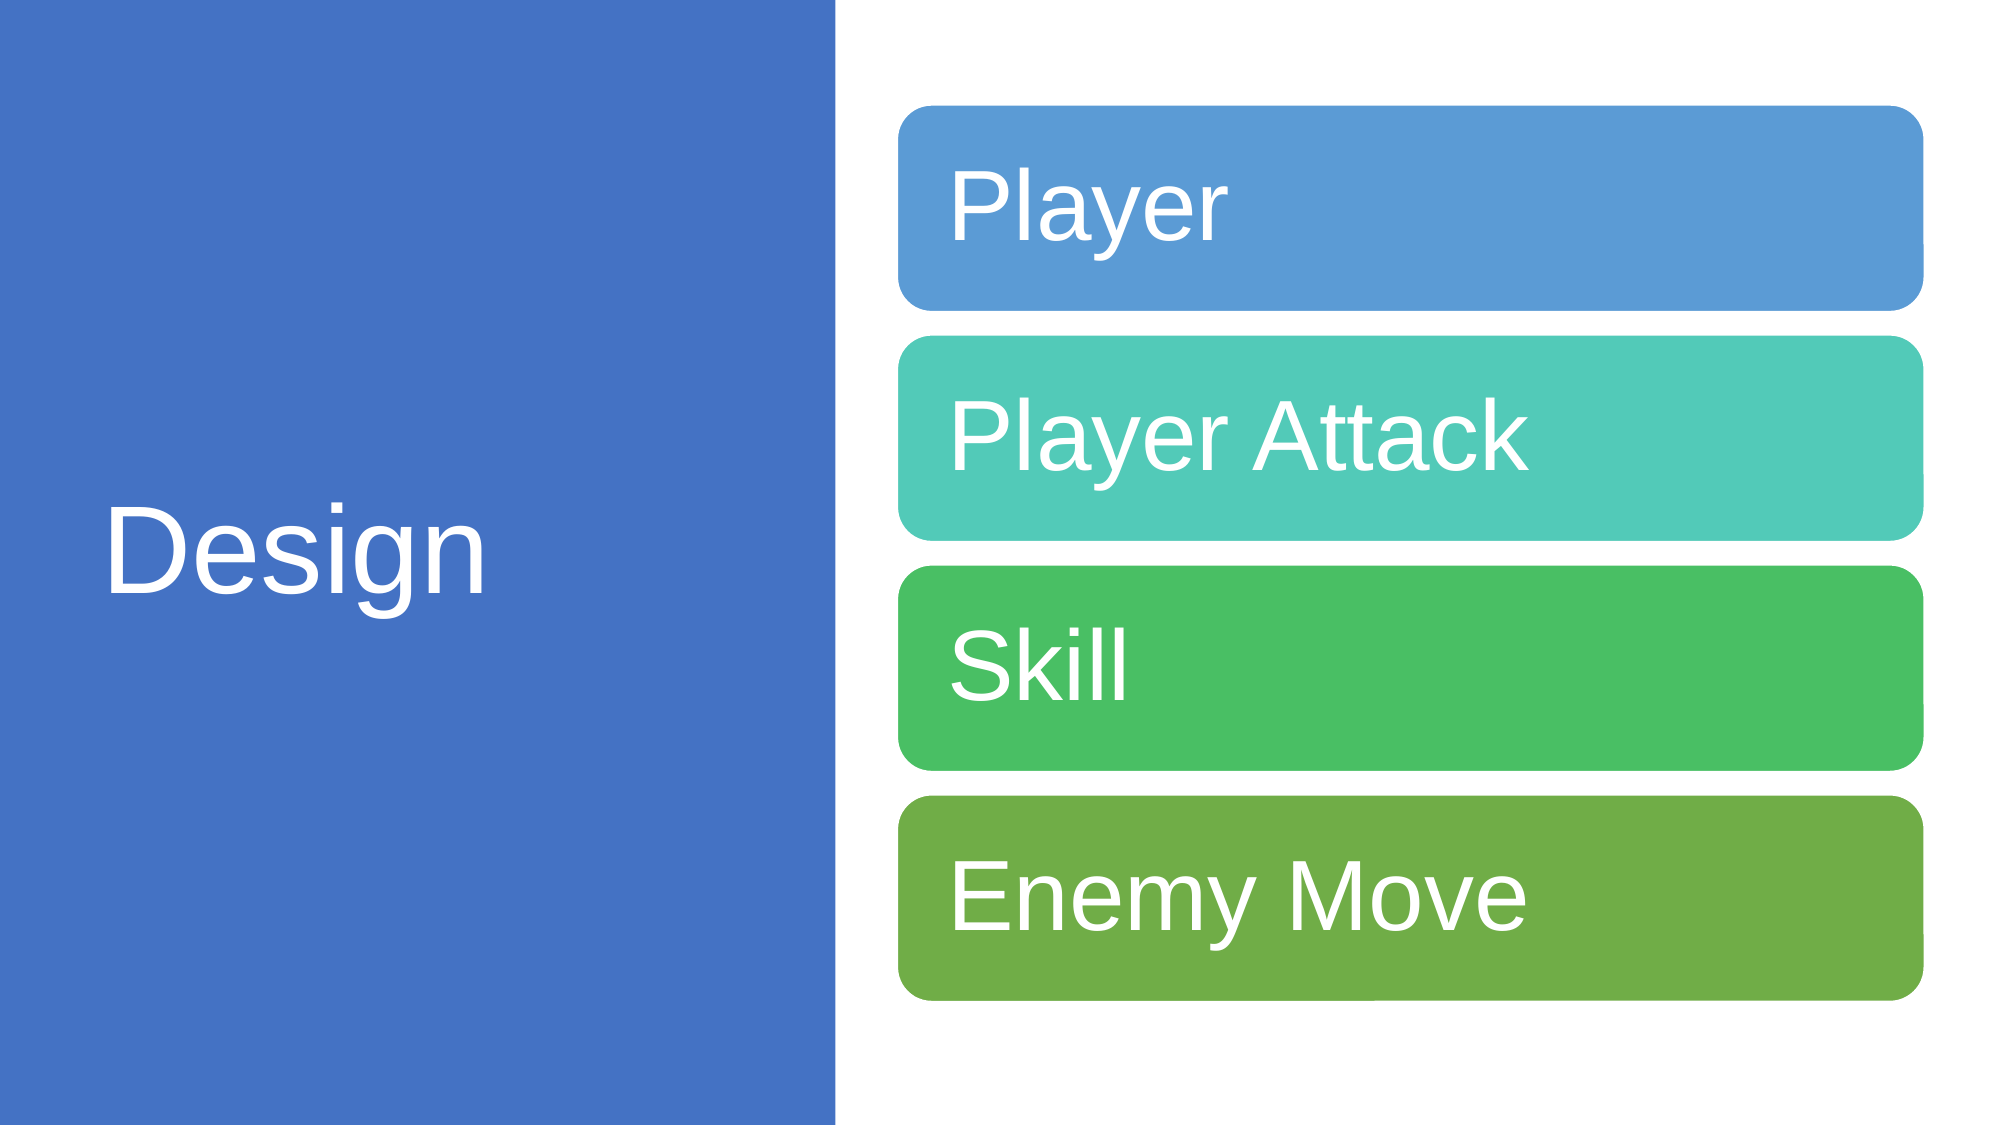

# Design
Player
Player Attack
Skill
Enemy Move